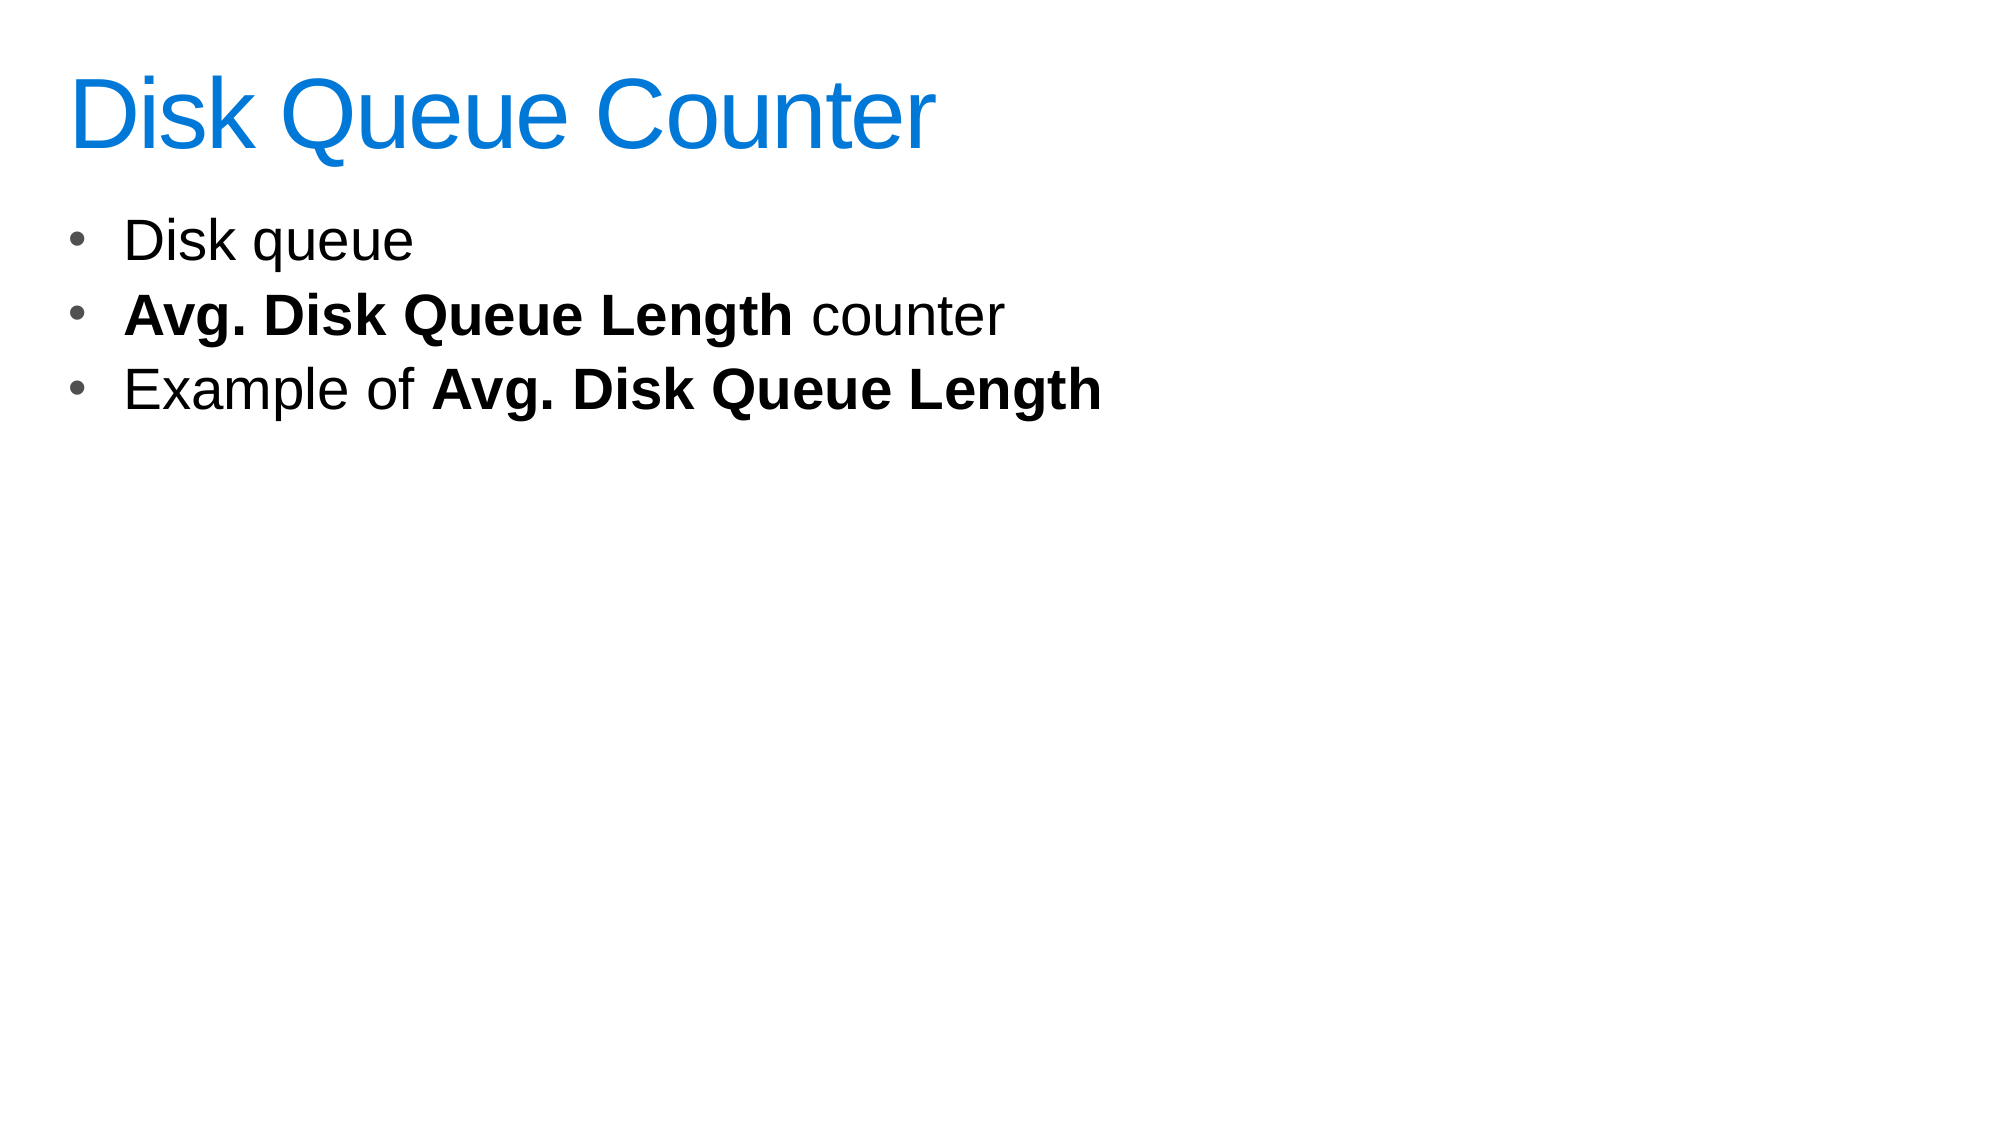

# Disk Queue Counter
Disk queue
Avg. Disk Queue Length counter
Example of Avg. Disk Queue Length